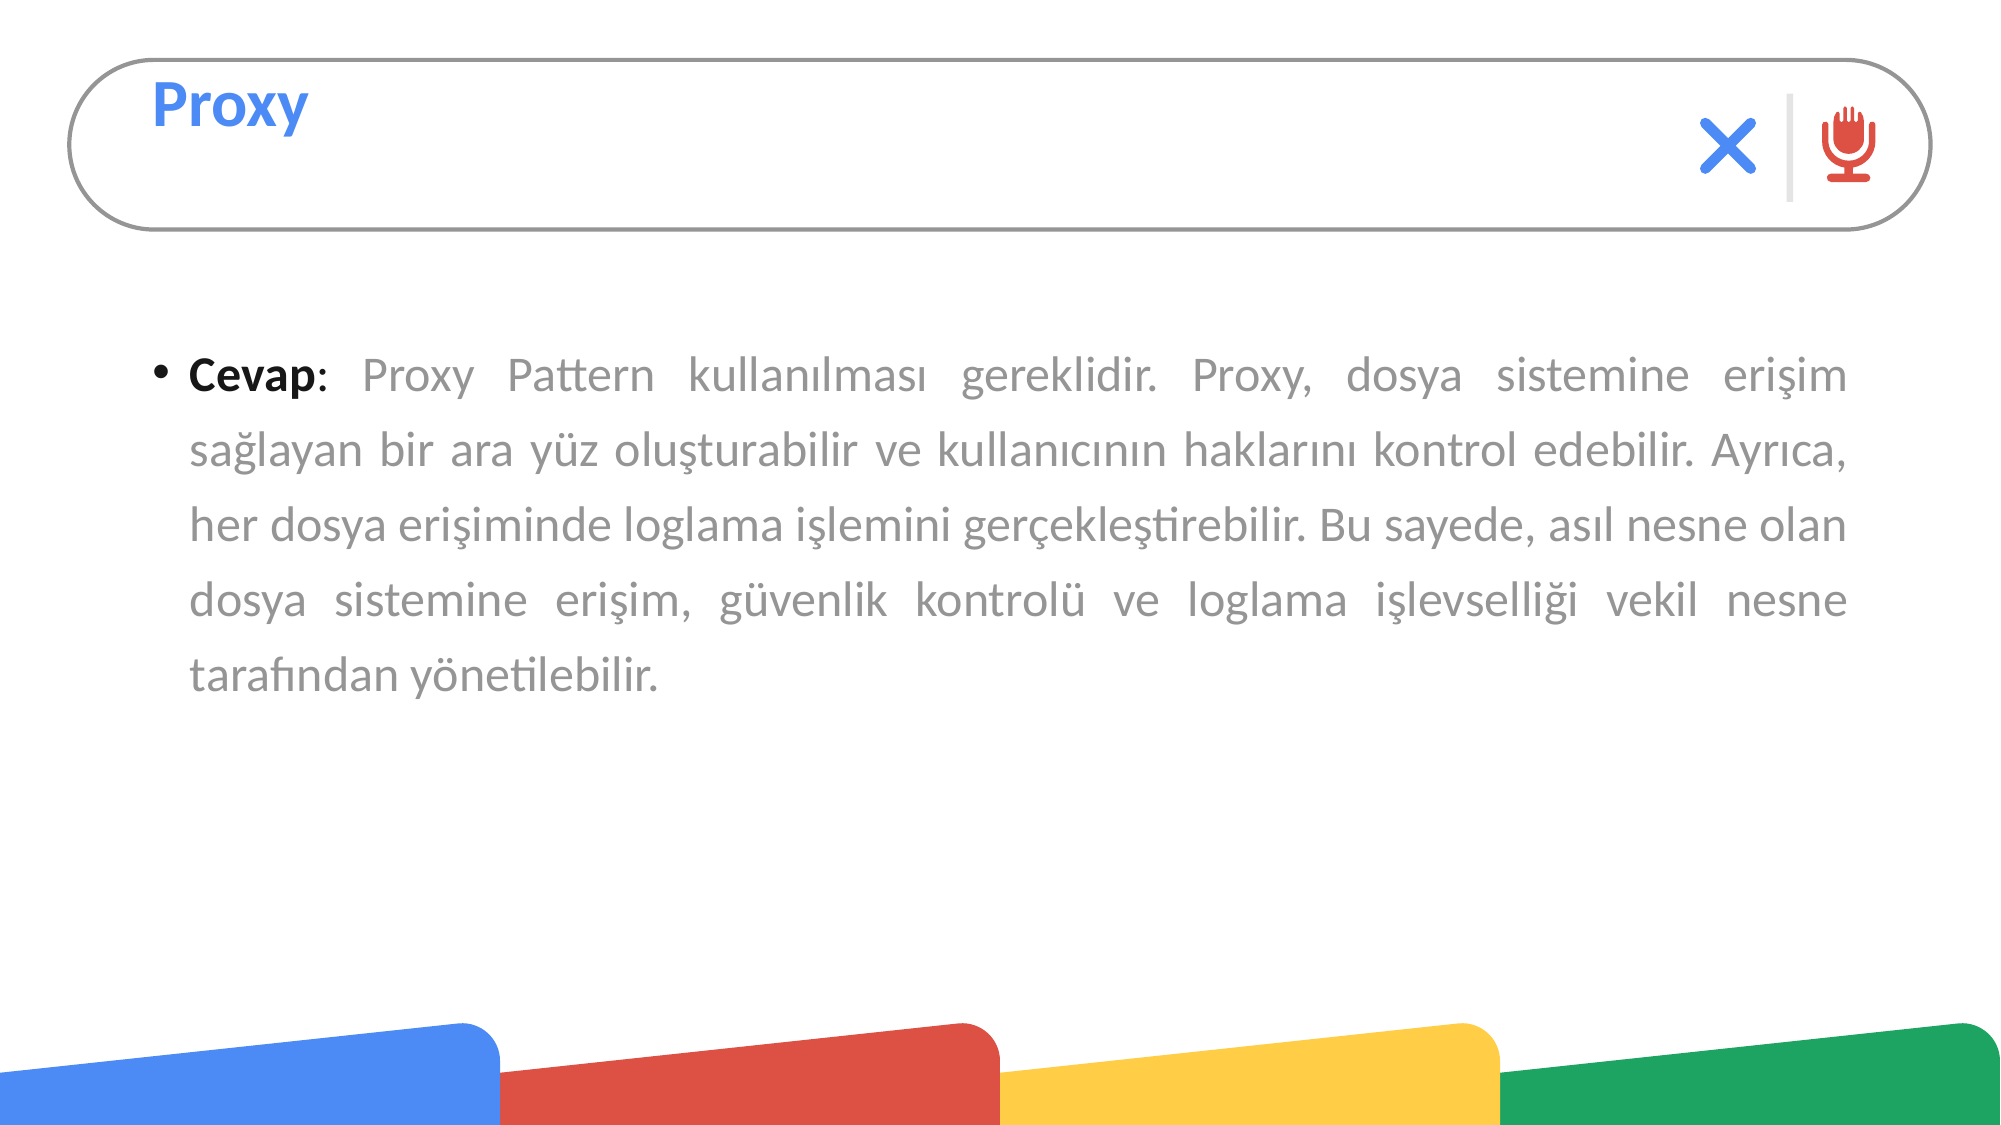

# Proxy

Cevap: Proxy Pattern kullanılması gereklidir. Proxy, dosya sistemine erişim sağlayan bir ara yüz oluşturabilir ve kullanıcının haklarını kontrol edebilir. Ayrıca, her dosya erişiminde loglama işlemini gerçekleştirebilir. Bu sayede, asıl nesne olan dosya sistemine erişim, güvenlik kontrolü ve loglama işlevselliği vekil nesne tarafından yönetilebilir.